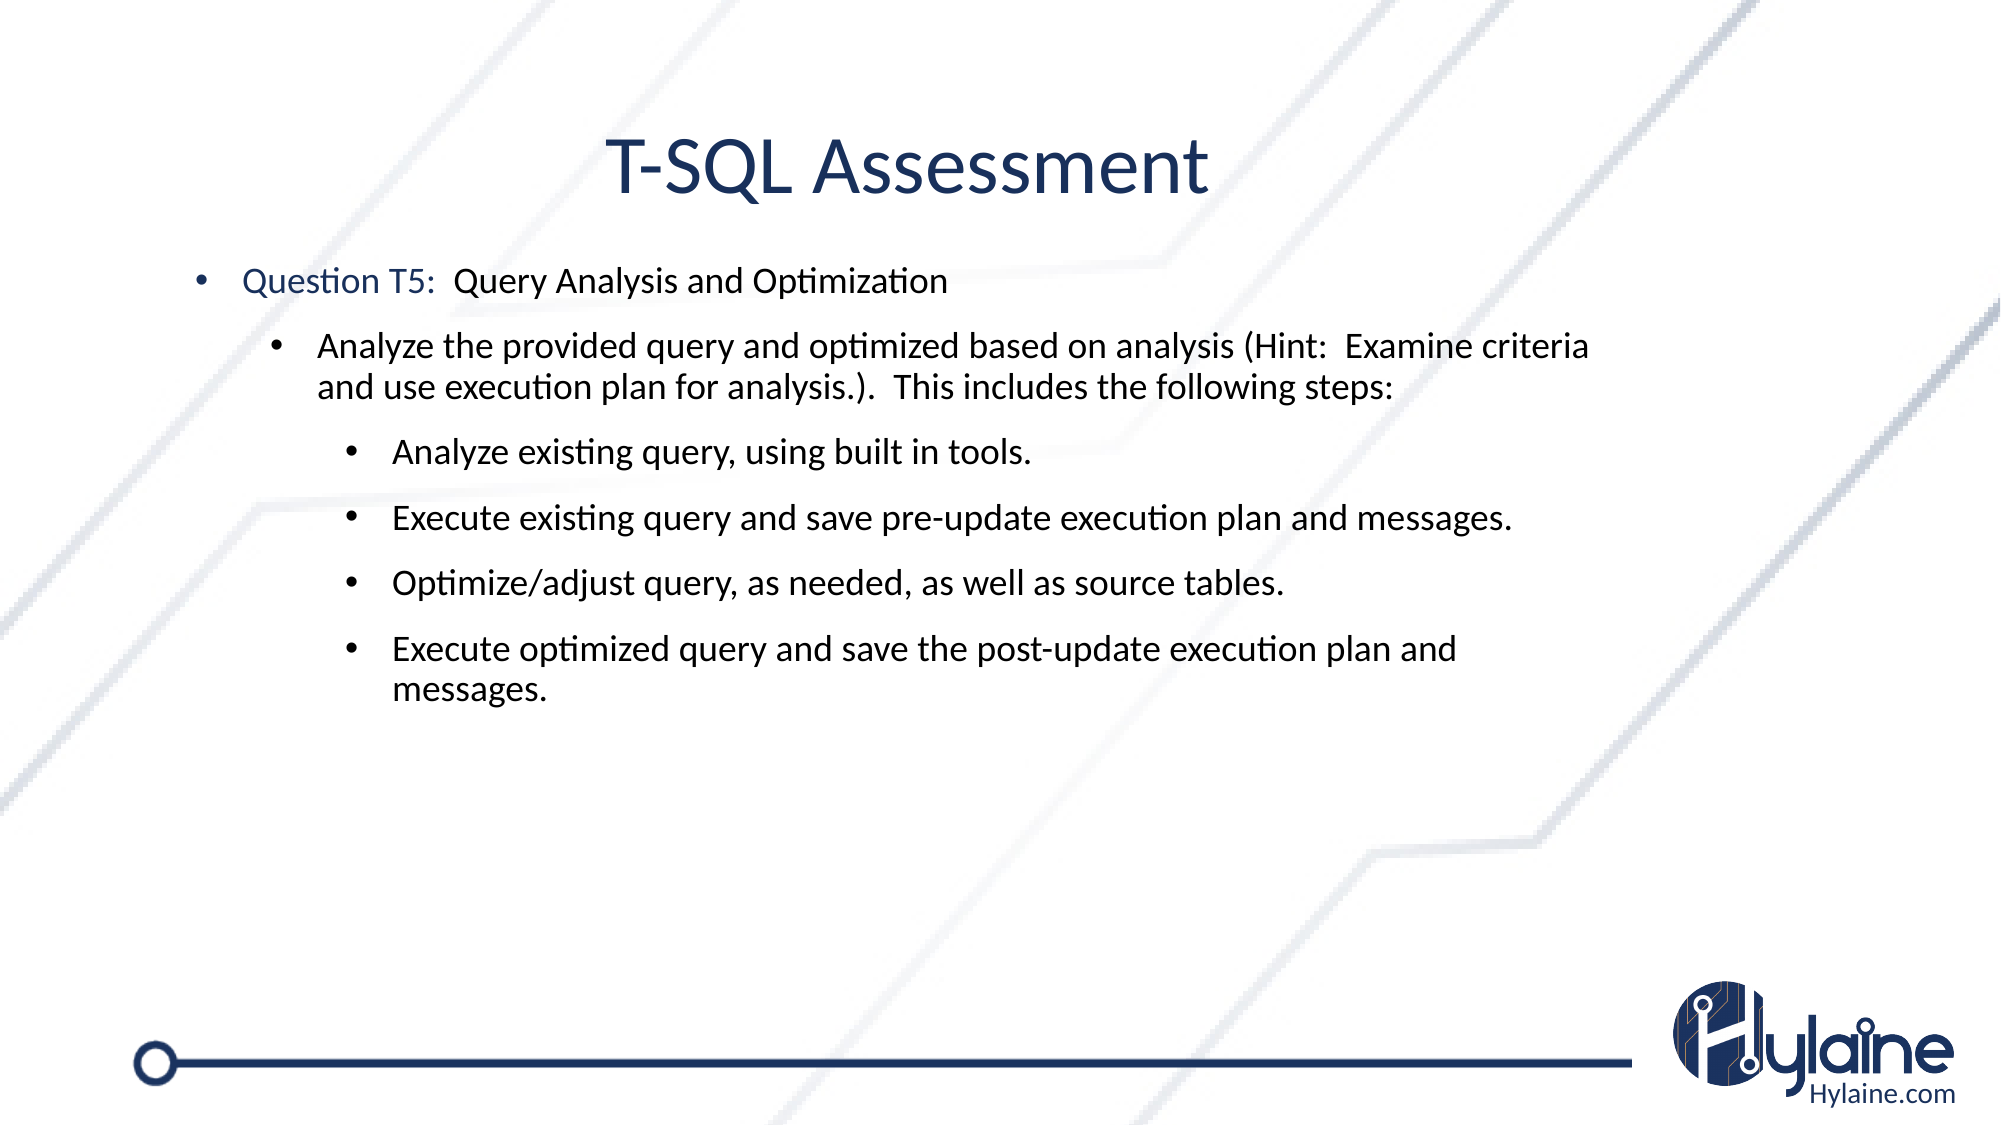

T-SQL Assessment
Question T5:  Query Analysis and Optimization
Analyze the provided query and optimized based on analysis (Hint:  Examine criteria and use execution plan for analysis.).  This includes the following steps:
Analyze existing query, using built in tools.
Execute existing query and save pre-update execution plan and messages.
Optimize/adjust query, as needed, as well as source tables.
Execute optimized query and save the post-update execution plan and messages.